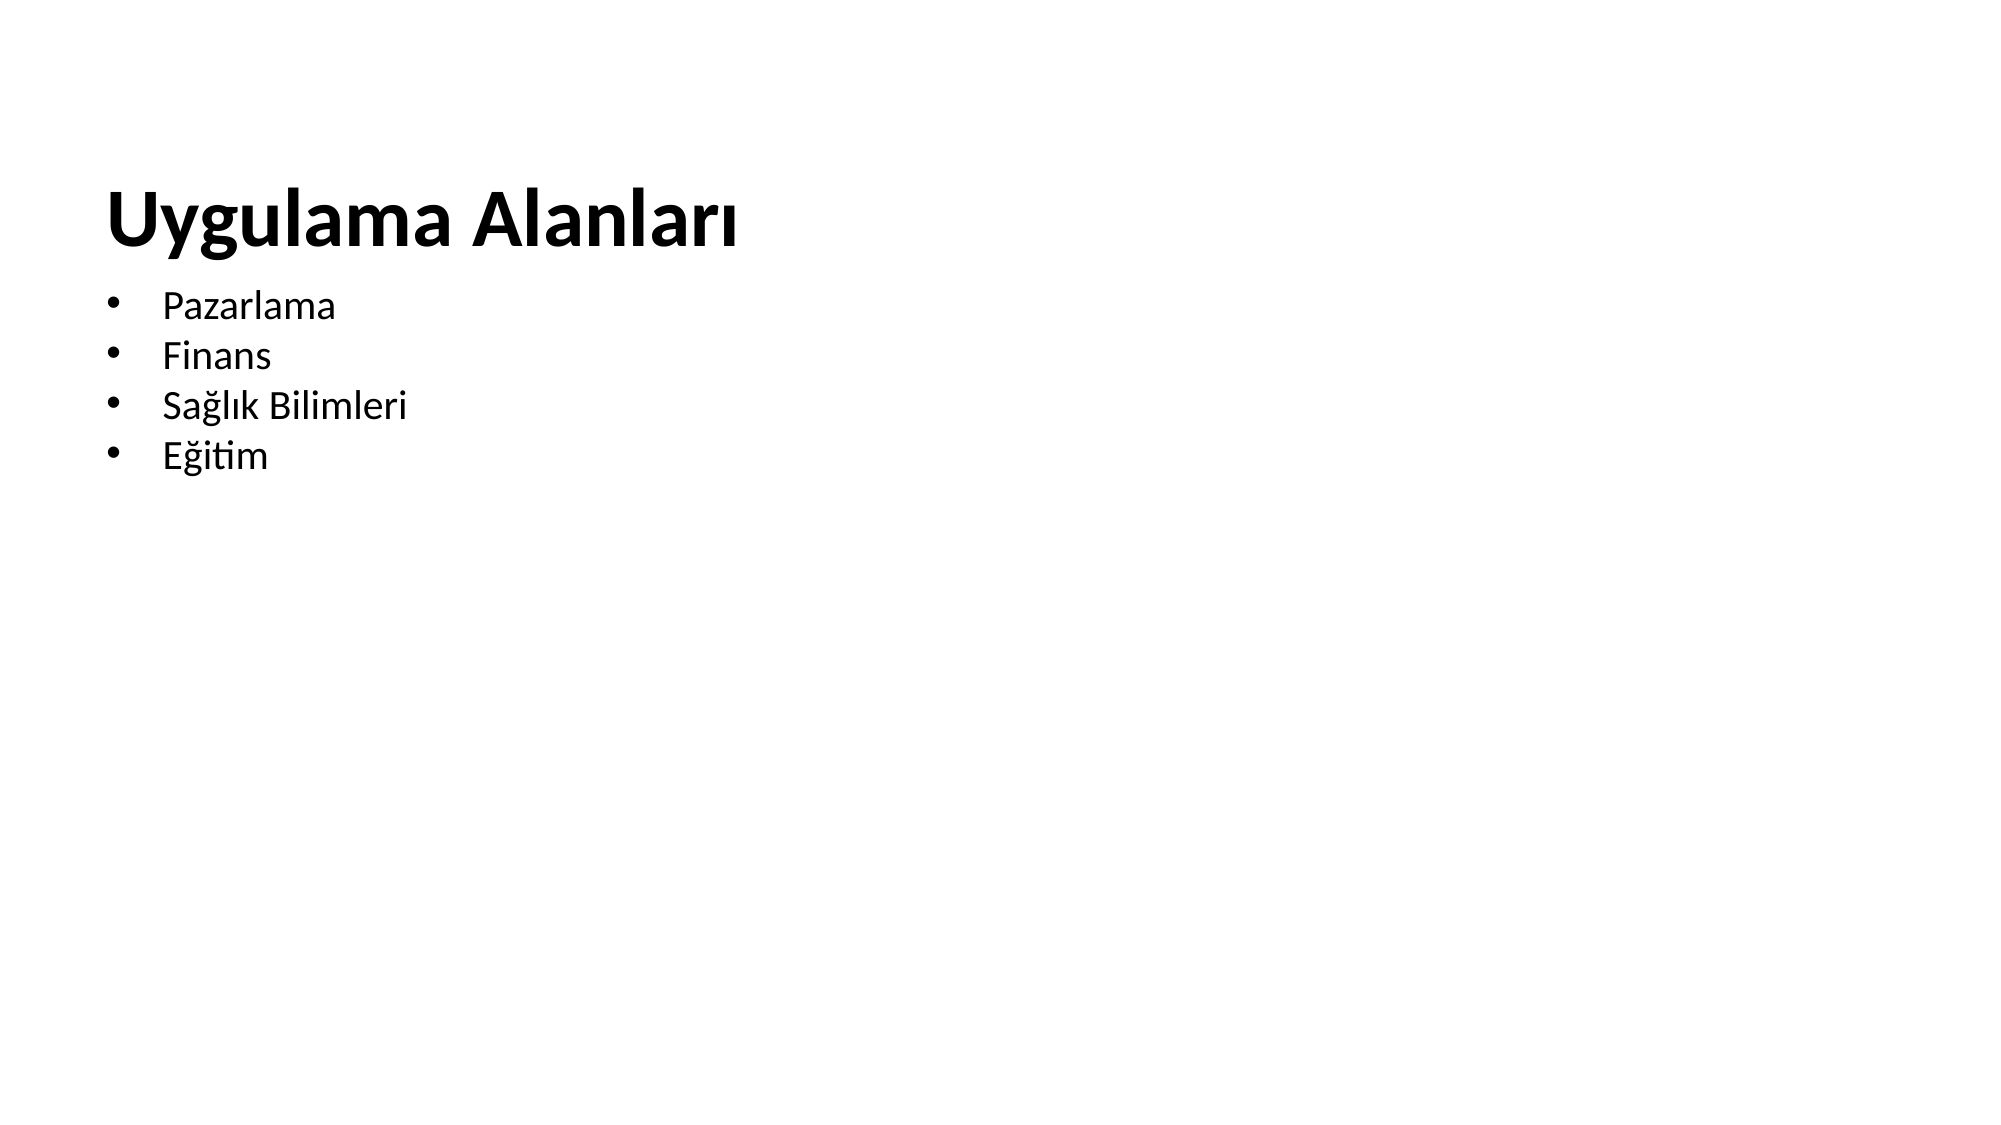

# Uygulama Alanları

Pazarlama
Finans
Sağlık Bilimleri
Eğitim